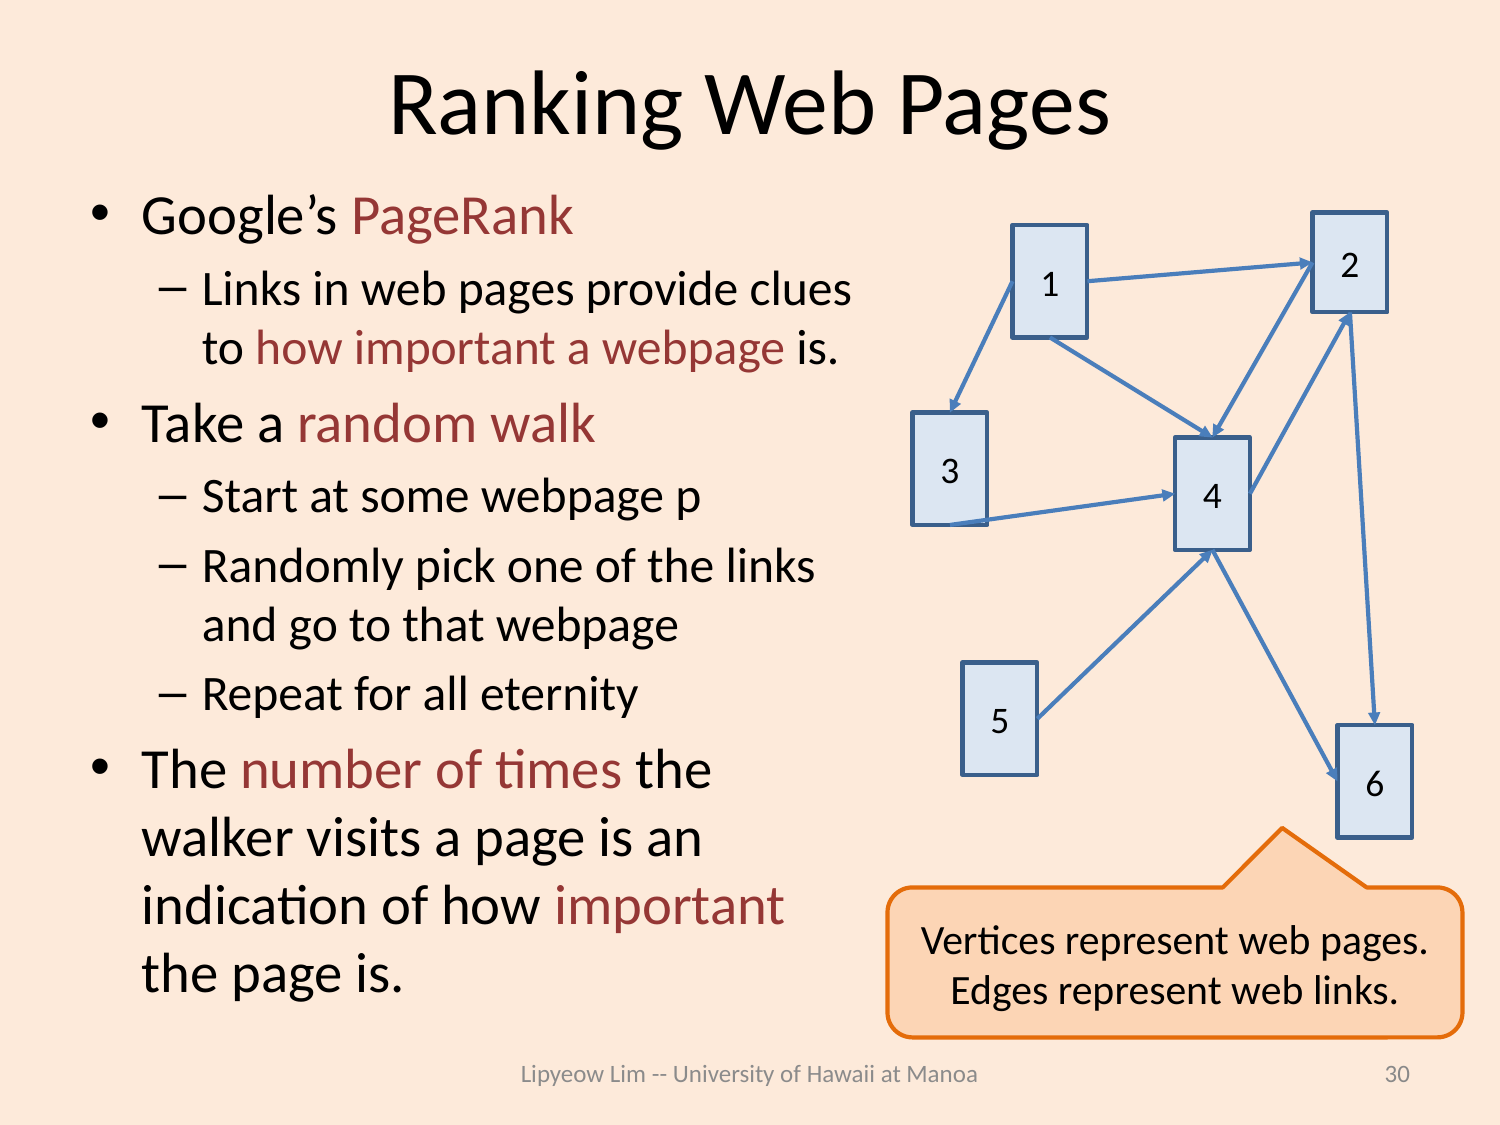

# Ranking Web Pages
Google’s PageRank
Links in web pages provide clues to how important a webpage is.
Take a random walk
Start at some webpage p
Randomly pick one of the links and go to that webpage
Repeat for all eternity
The number of times the walker visits a page is an indication of how important the page is.
2
1
3
4
5
6
Vertices represent web pages.
Edges represent web links.
Lipyeow Lim -- University of Hawaii at Manoa
30